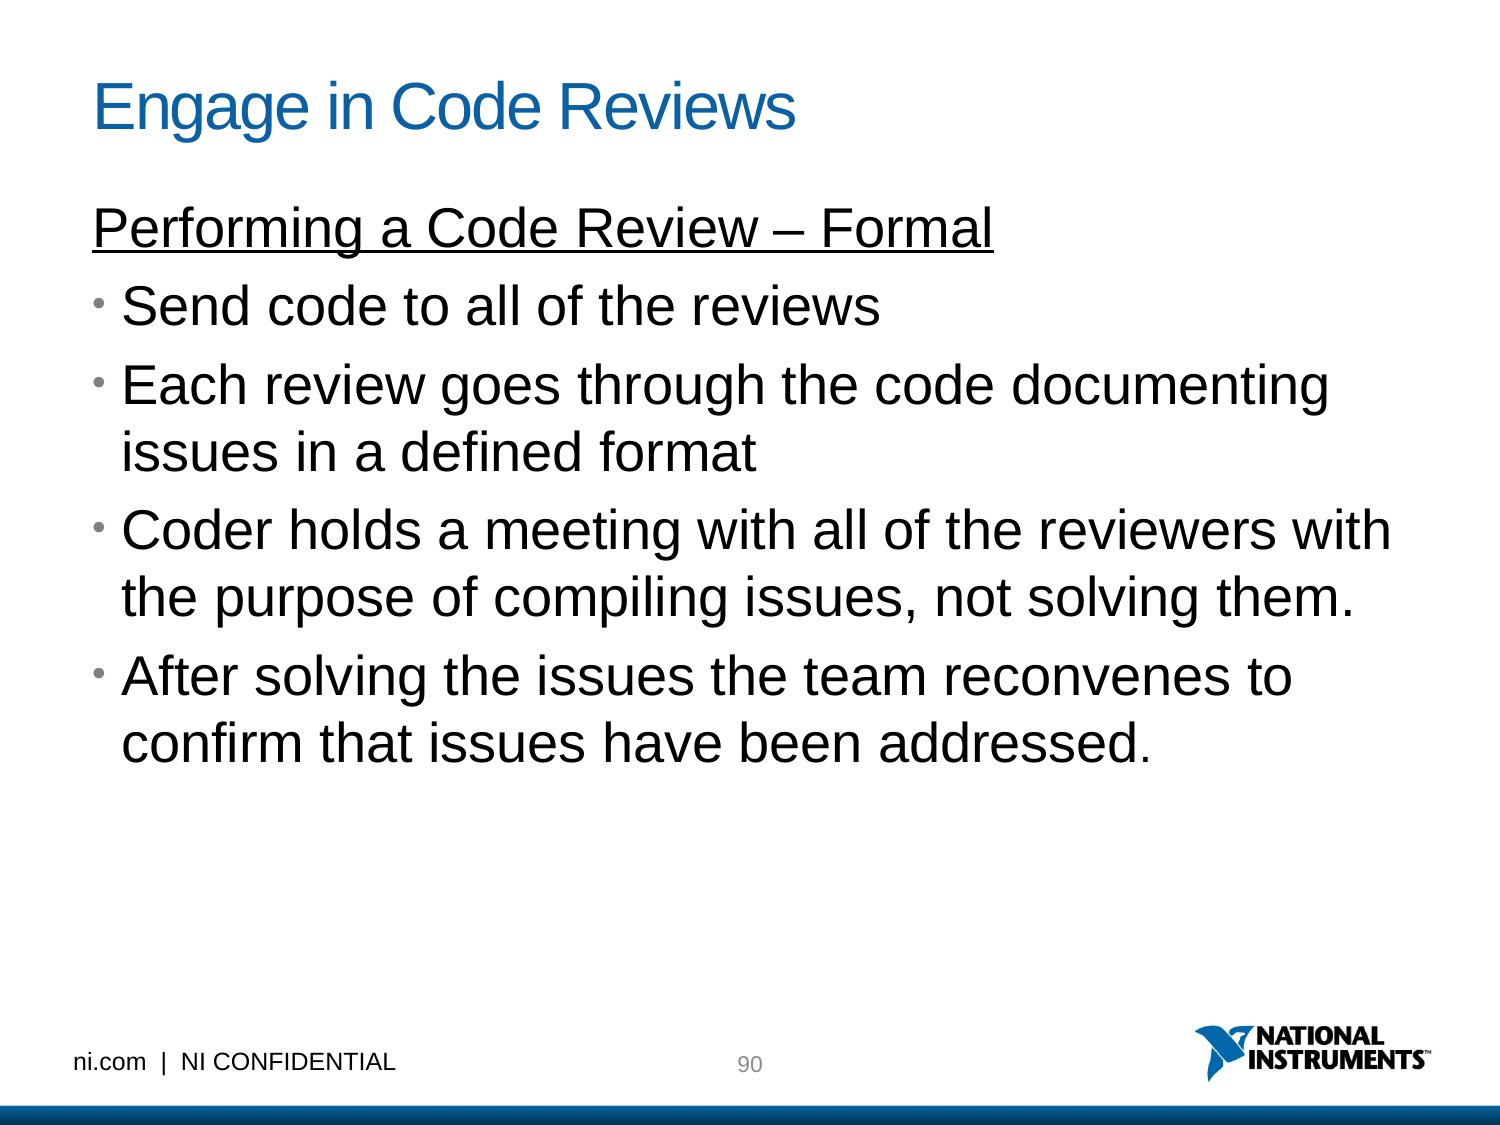

# Engage in Code Reviews
Performing a Code Review – Formal
Send code to all of the reviews
Each review goes through the code documenting issues in a defined format
Coder holds a meeting with all of the reviewers with the purpose of compiling issues, not solving them.
After solving the issues the team reconvenes to confirm that issues have been addressed.